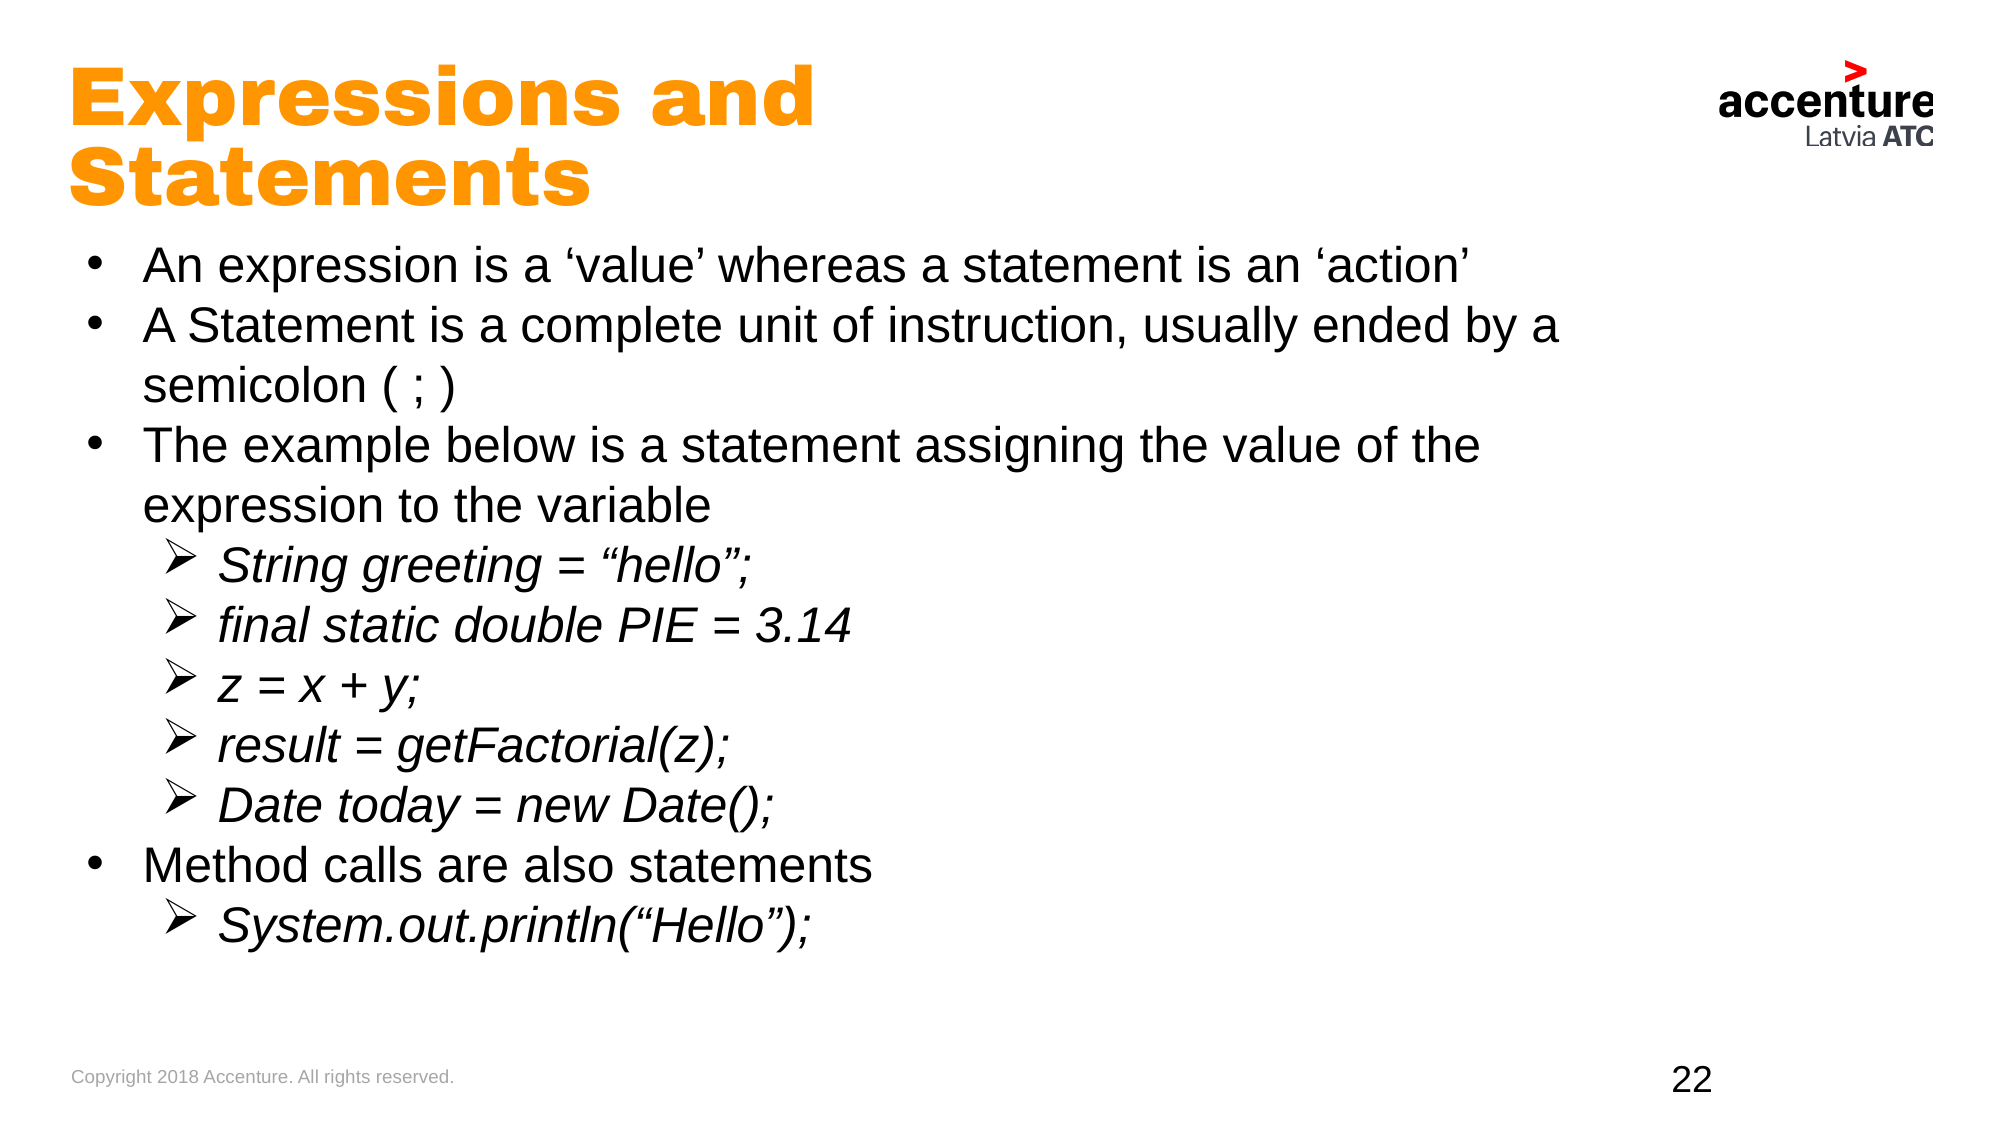

Expressions and Statements
An expression is a ‘value’ whereas a statement is an ‘action’
A Statement is a complete unit of instruction, usually ended by a semicolon ( ; )
The example below is a statement assigning the value of the expression to the variable
String greeting = “hello”;
final static double PIE = 3.14
z = x + y;
result = getFactorial(z);
Date today = new Date();
Method calls are also statements
System.out.println(“Hello”);

22